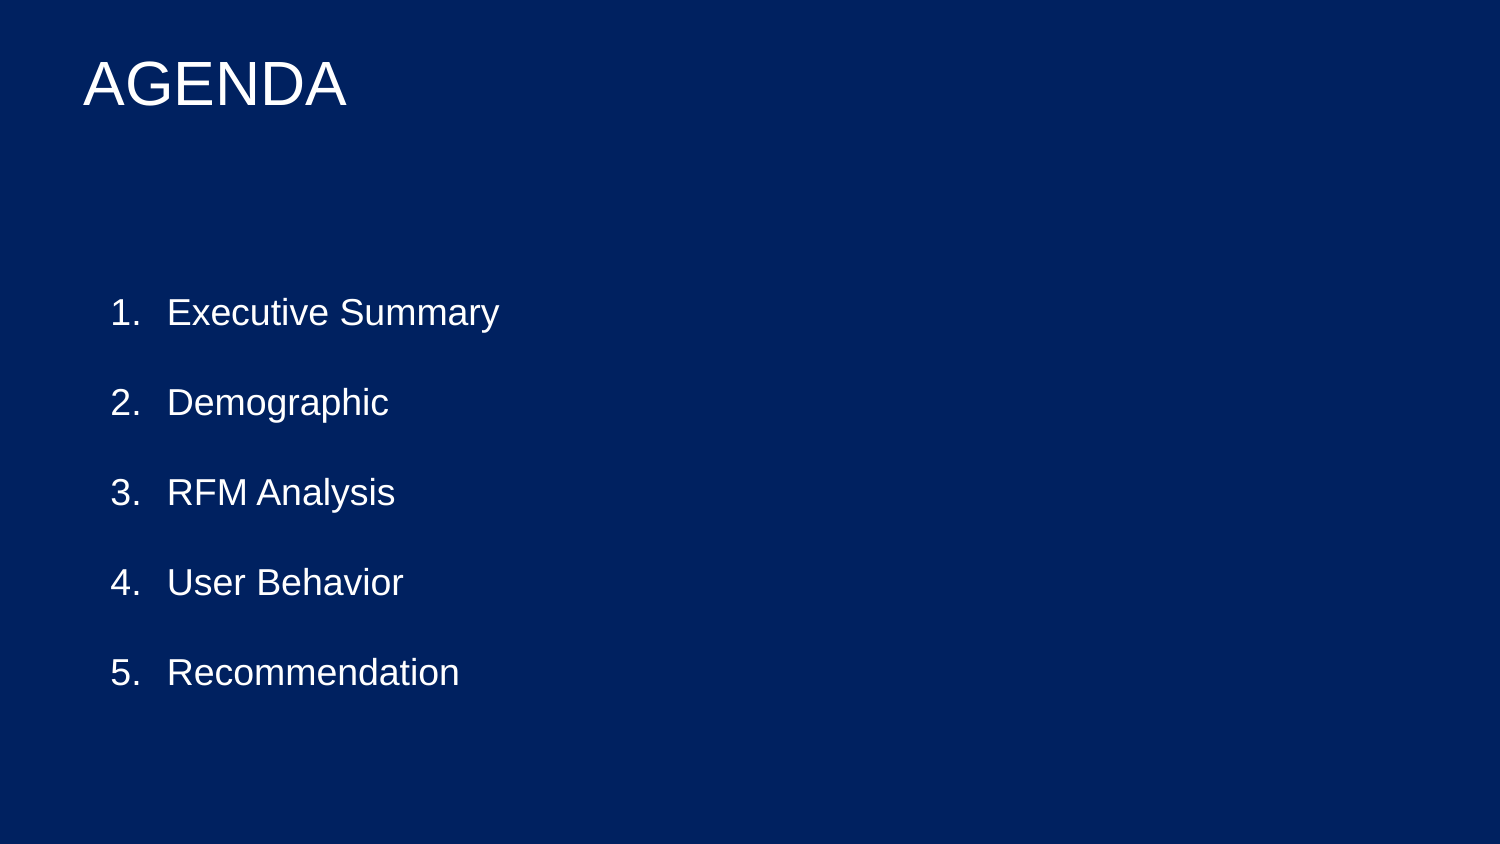

AGENDA
Executive Summary
Demographic
RFM Analysis
User Behavior
Recommendation